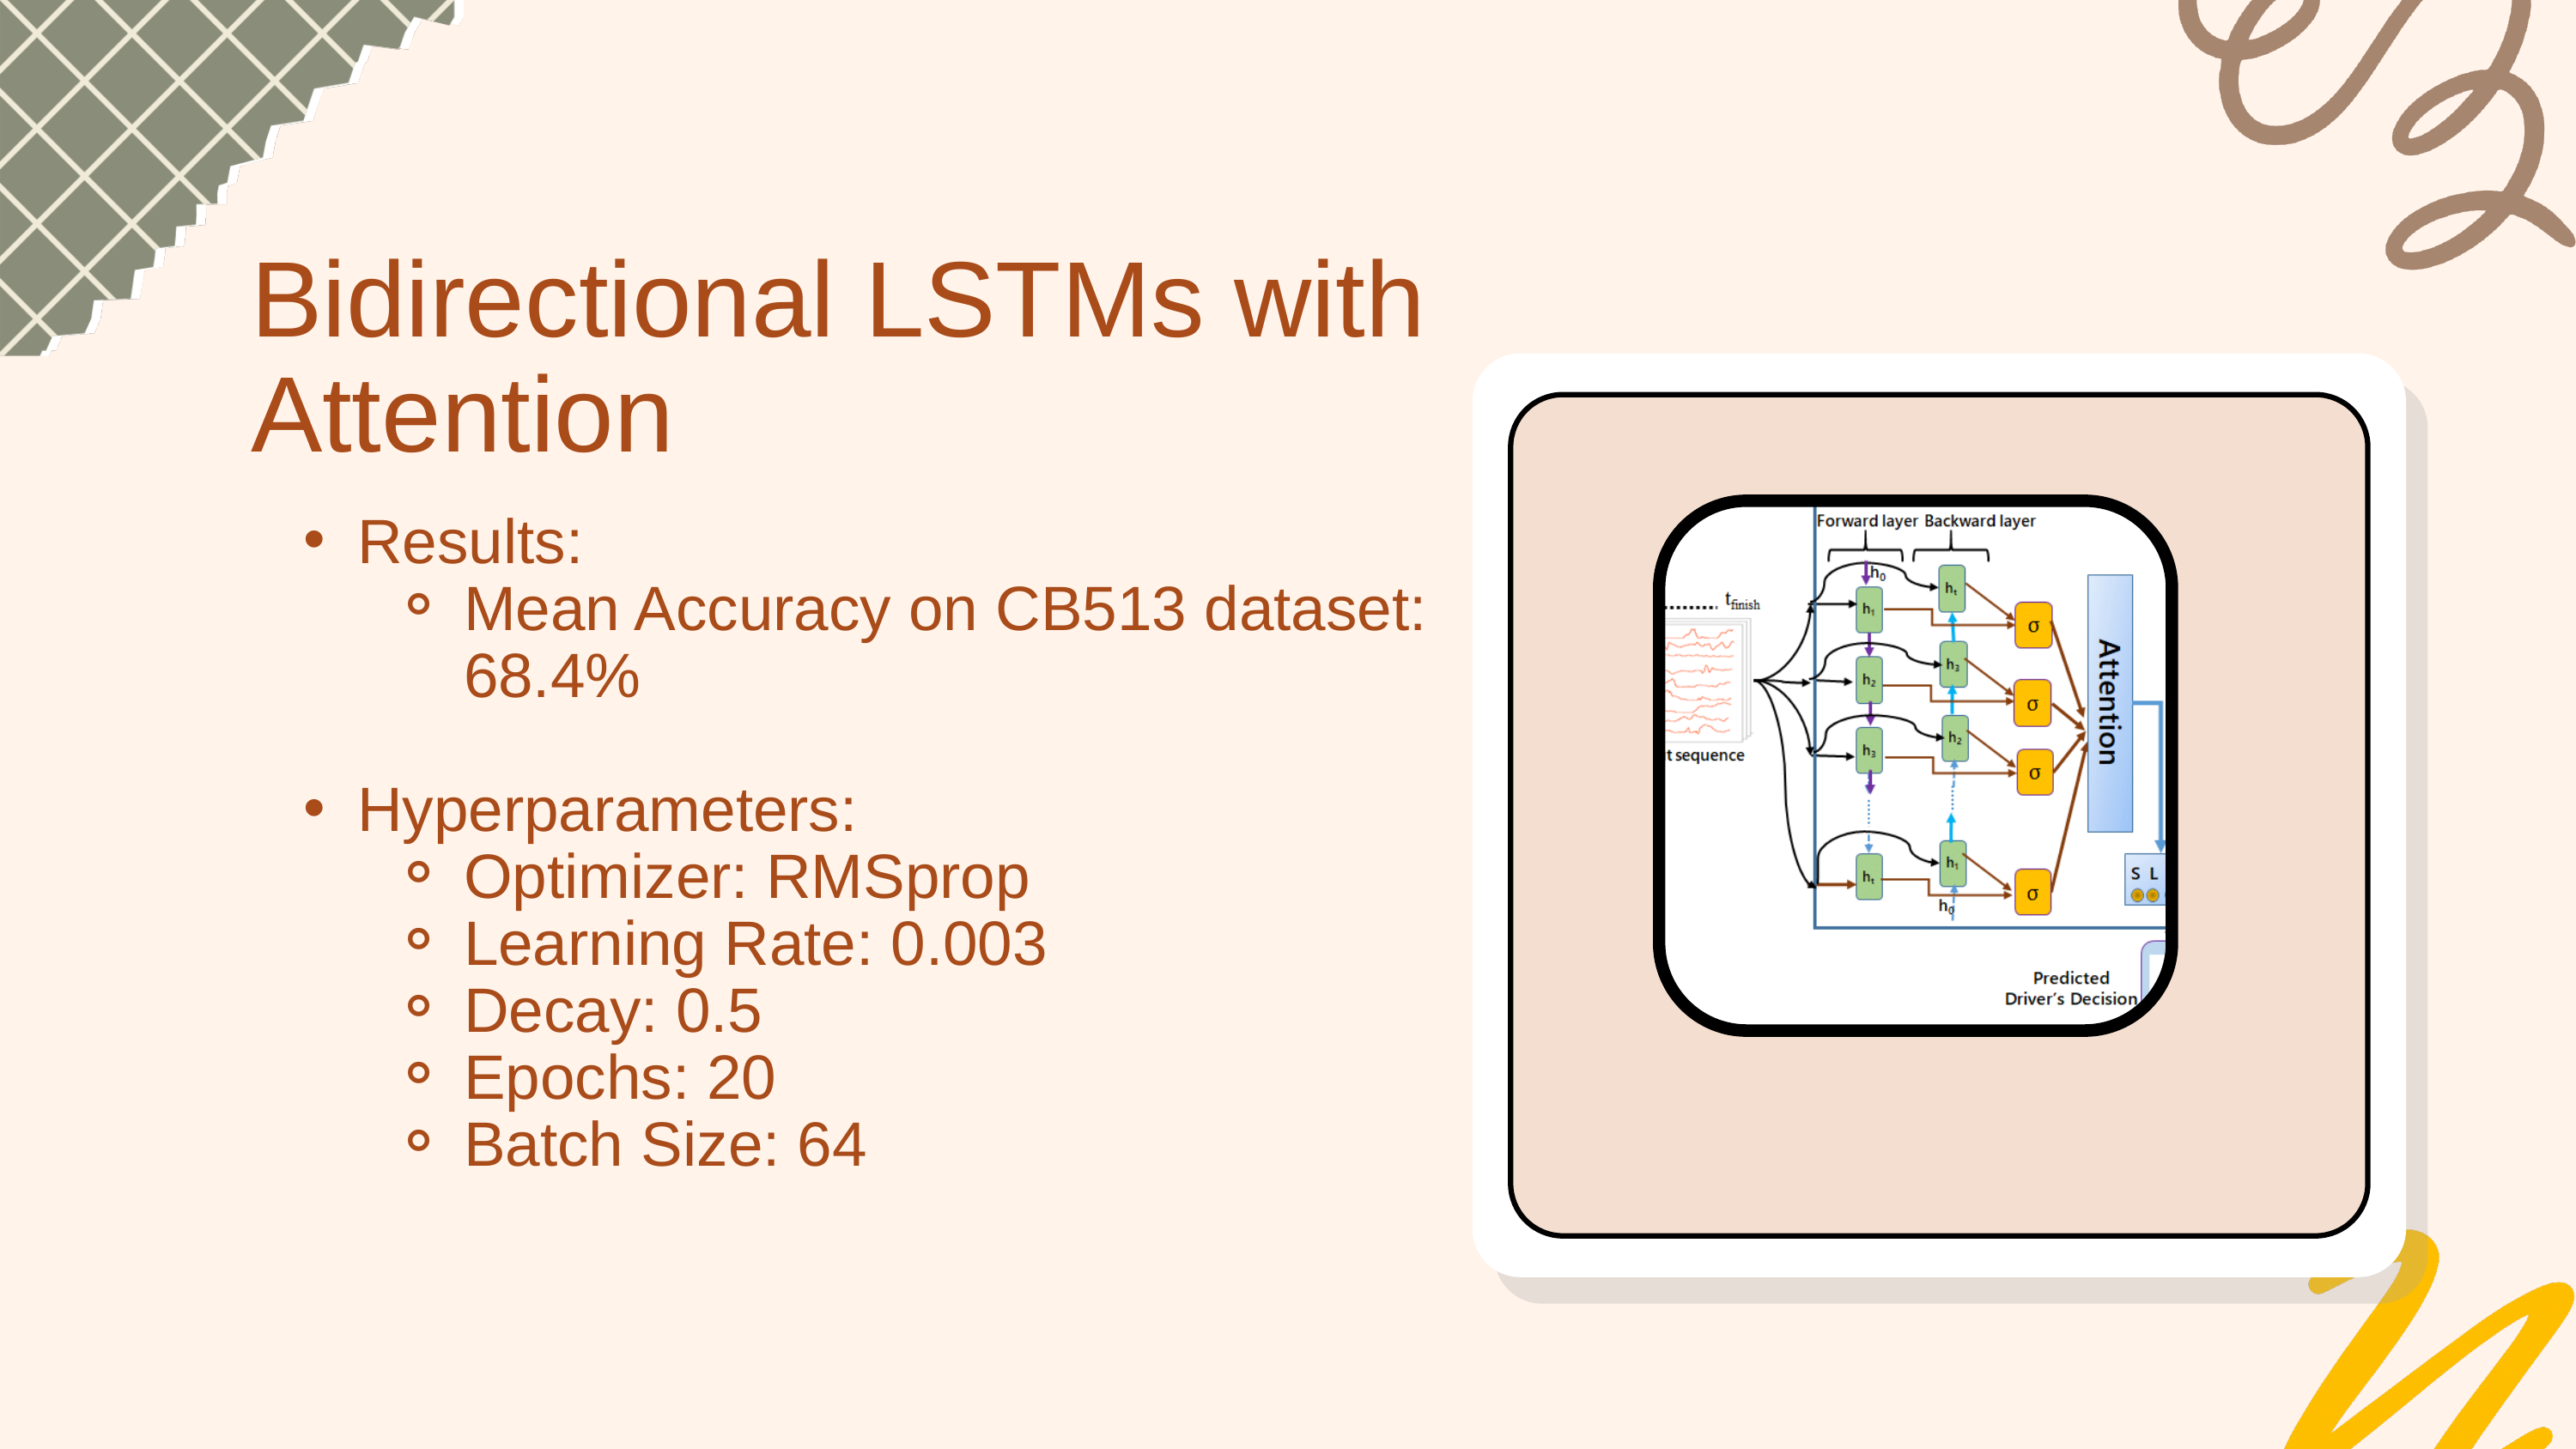

Bidirectional LSTMs with Attention

Results:
Mean Accuracy on CB513 dataset: 68.4%

Hyperparameters:
Optimizer: RMSprop
Learning Rate: 0.003
Decay: 0.5
Epochs: 20
Batch Size: 64